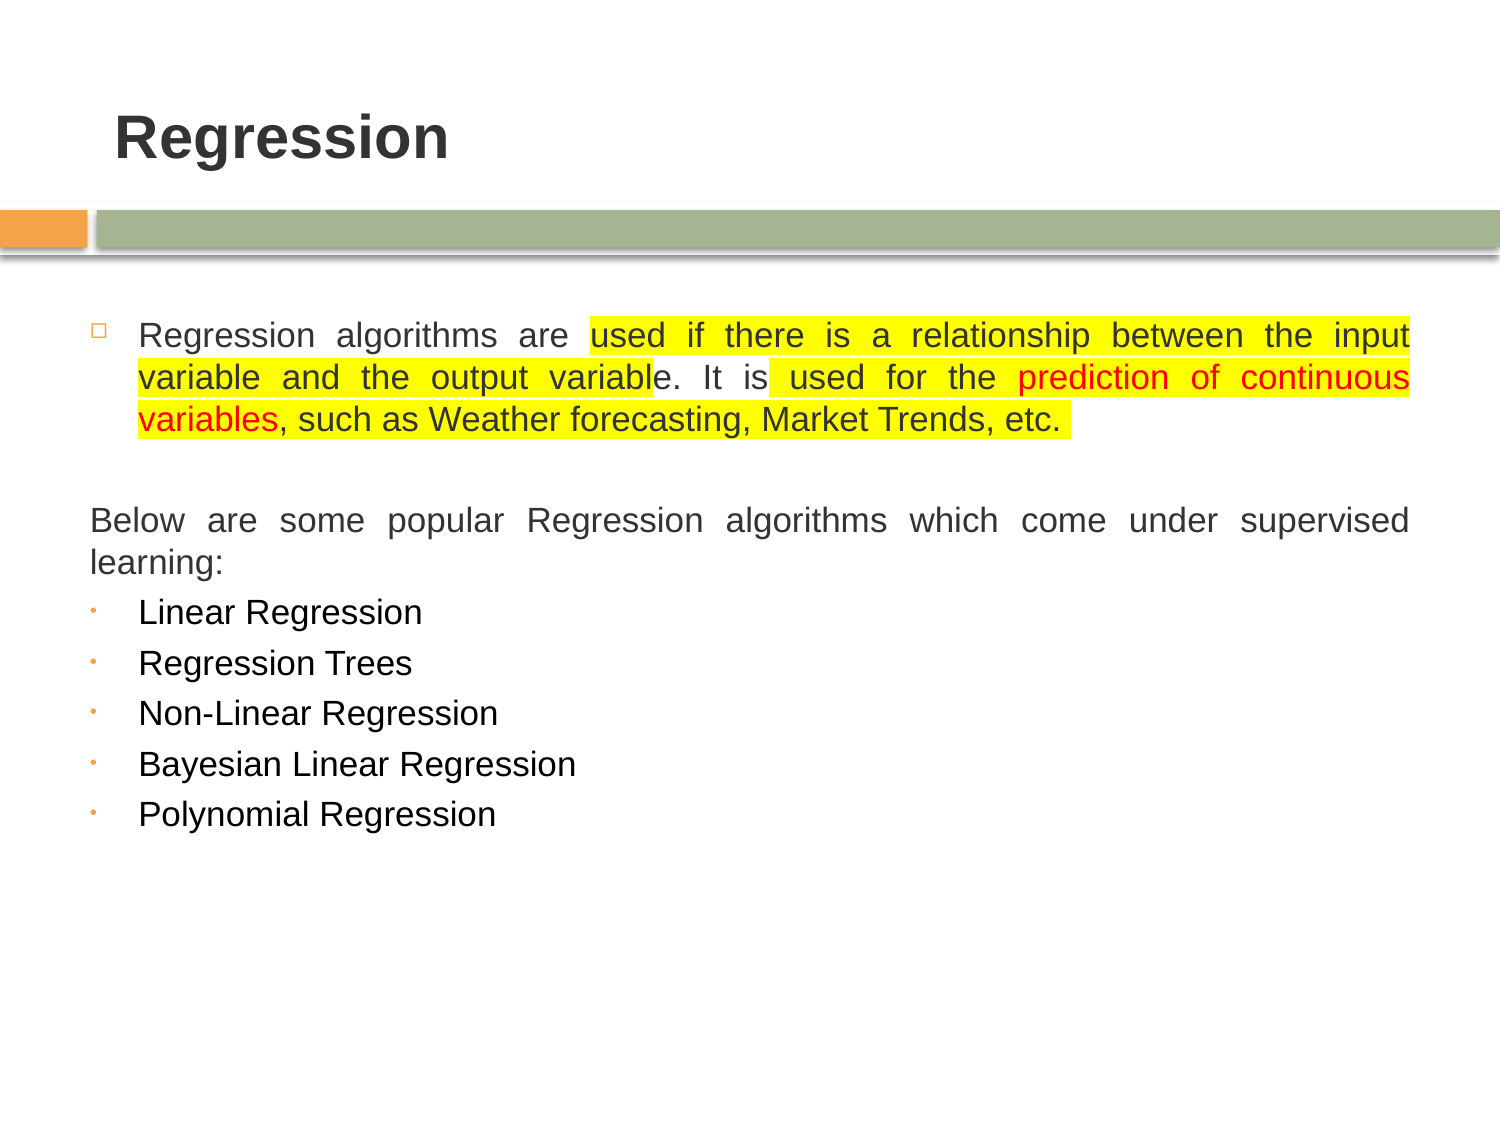

# Regression
Regression algorithms are used if there is a relationship between the input variable and the output variable. It is used for the prediction of continuous variables, such as Weather forecasting, Market Trends, etc.

Below are some popular Regression algorithms which come under supervised learning:
Linear Regression
Regression Trees
Non-Linear Regression
Bayesian Linear Regression
Polynomial Regression